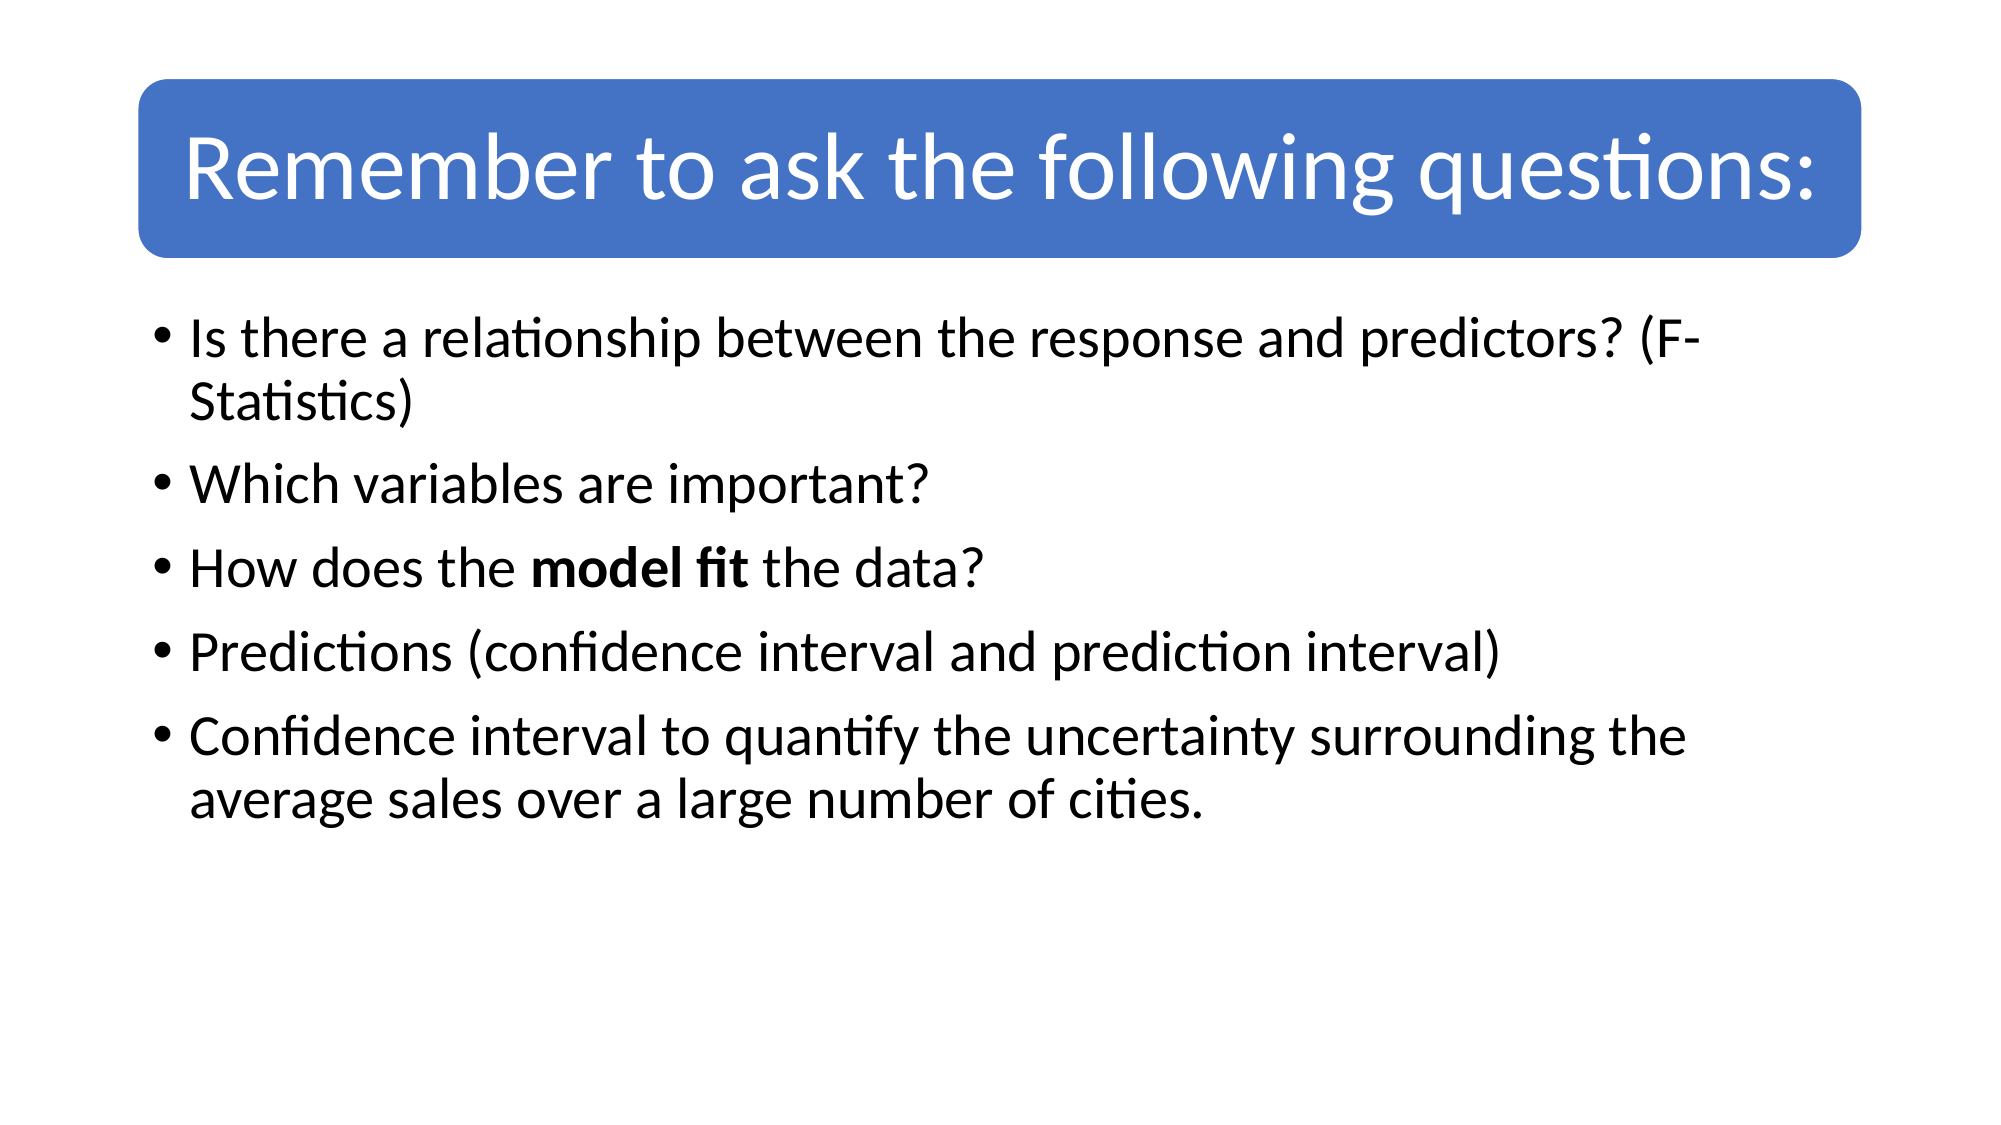

Remember to ask the following questions:
Is there a relationship between the response and predictors? (F-Statistics)
Which variables are important?
How does the model fit the data?
Predictions (confidence interval and prediction interval)
Confidence interval to quantify the uncertainty surrounding the average sales over a large number of cities.